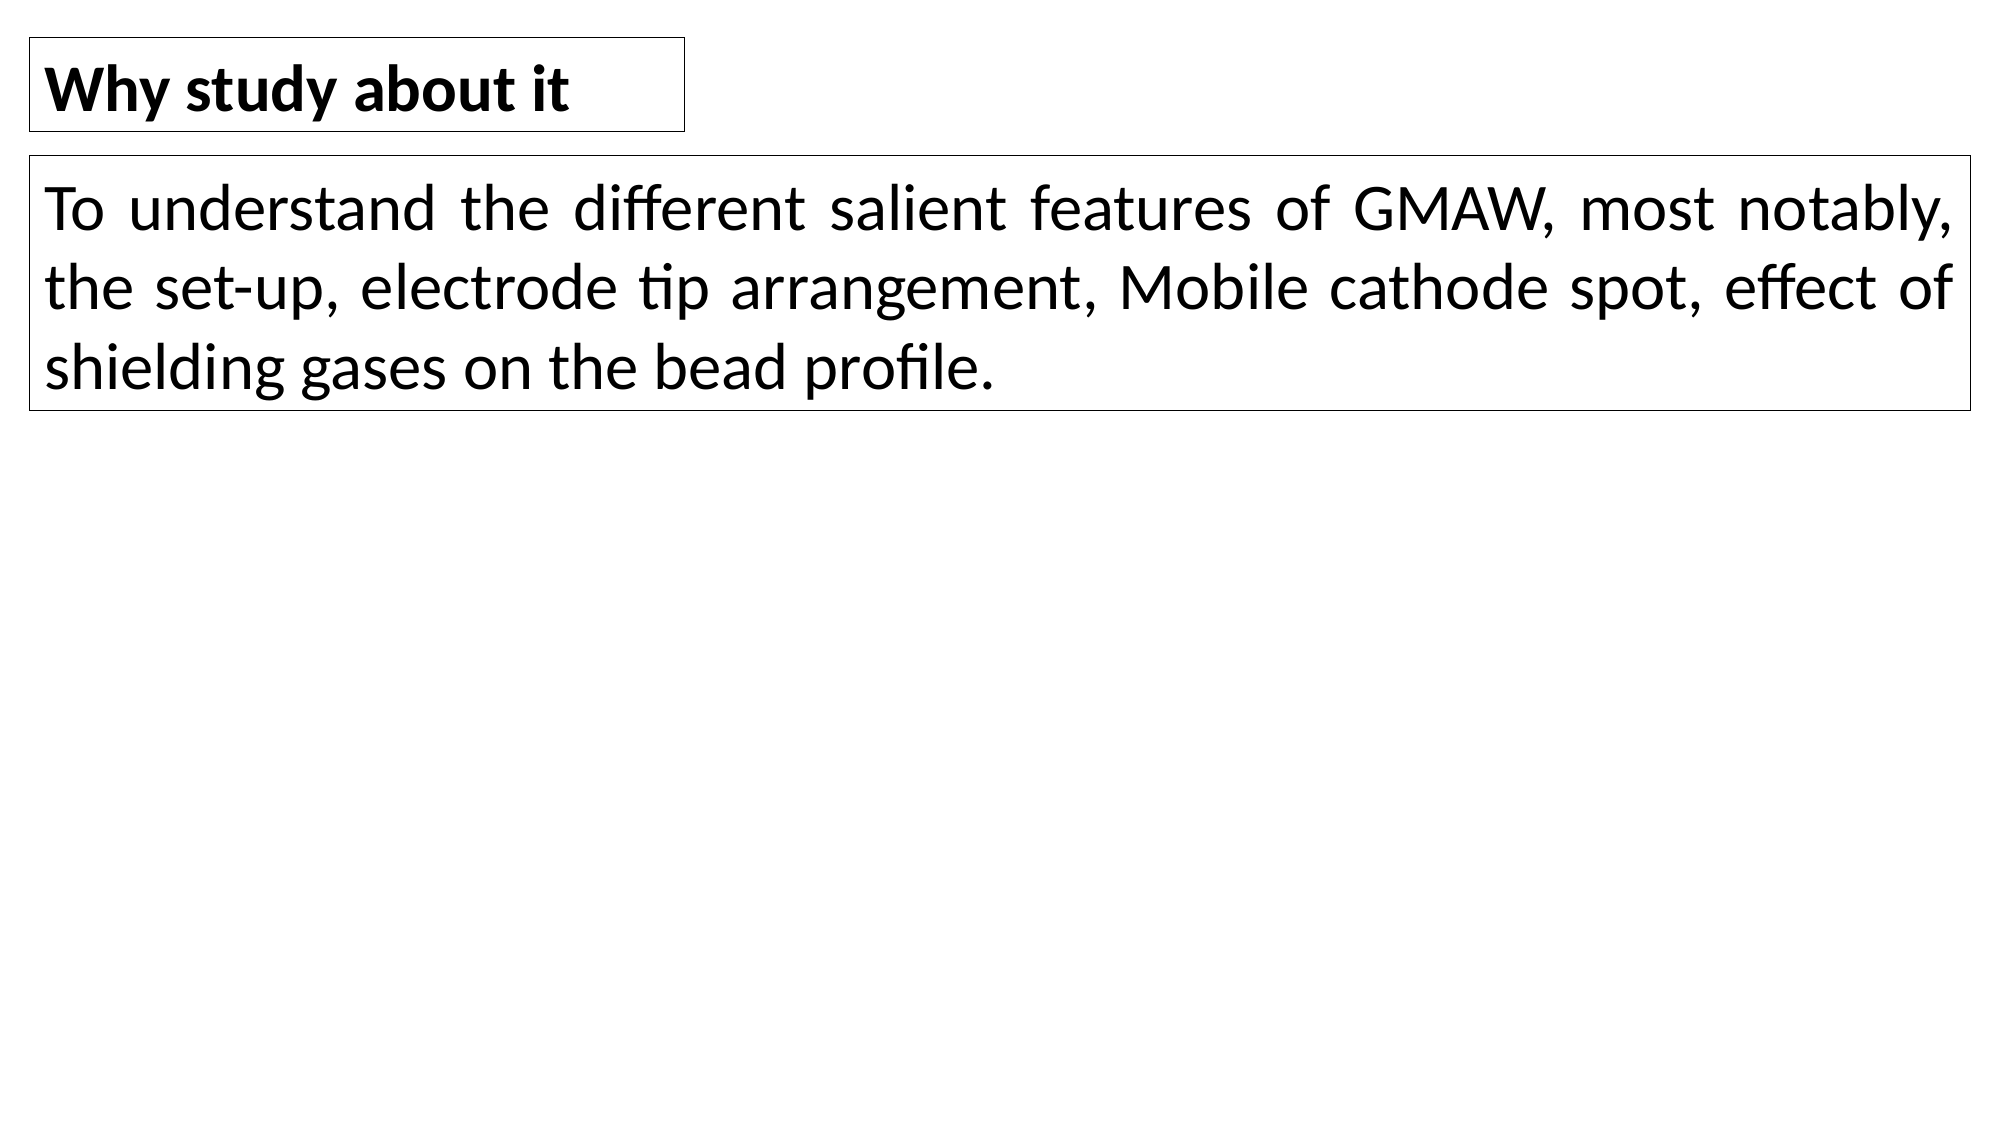

Why study about it
To understand the different salient features of GMAW, most notably, the set-up, electrode tip arrangement, Mobile cathode spot, effect of shielding gases on the bead profile.